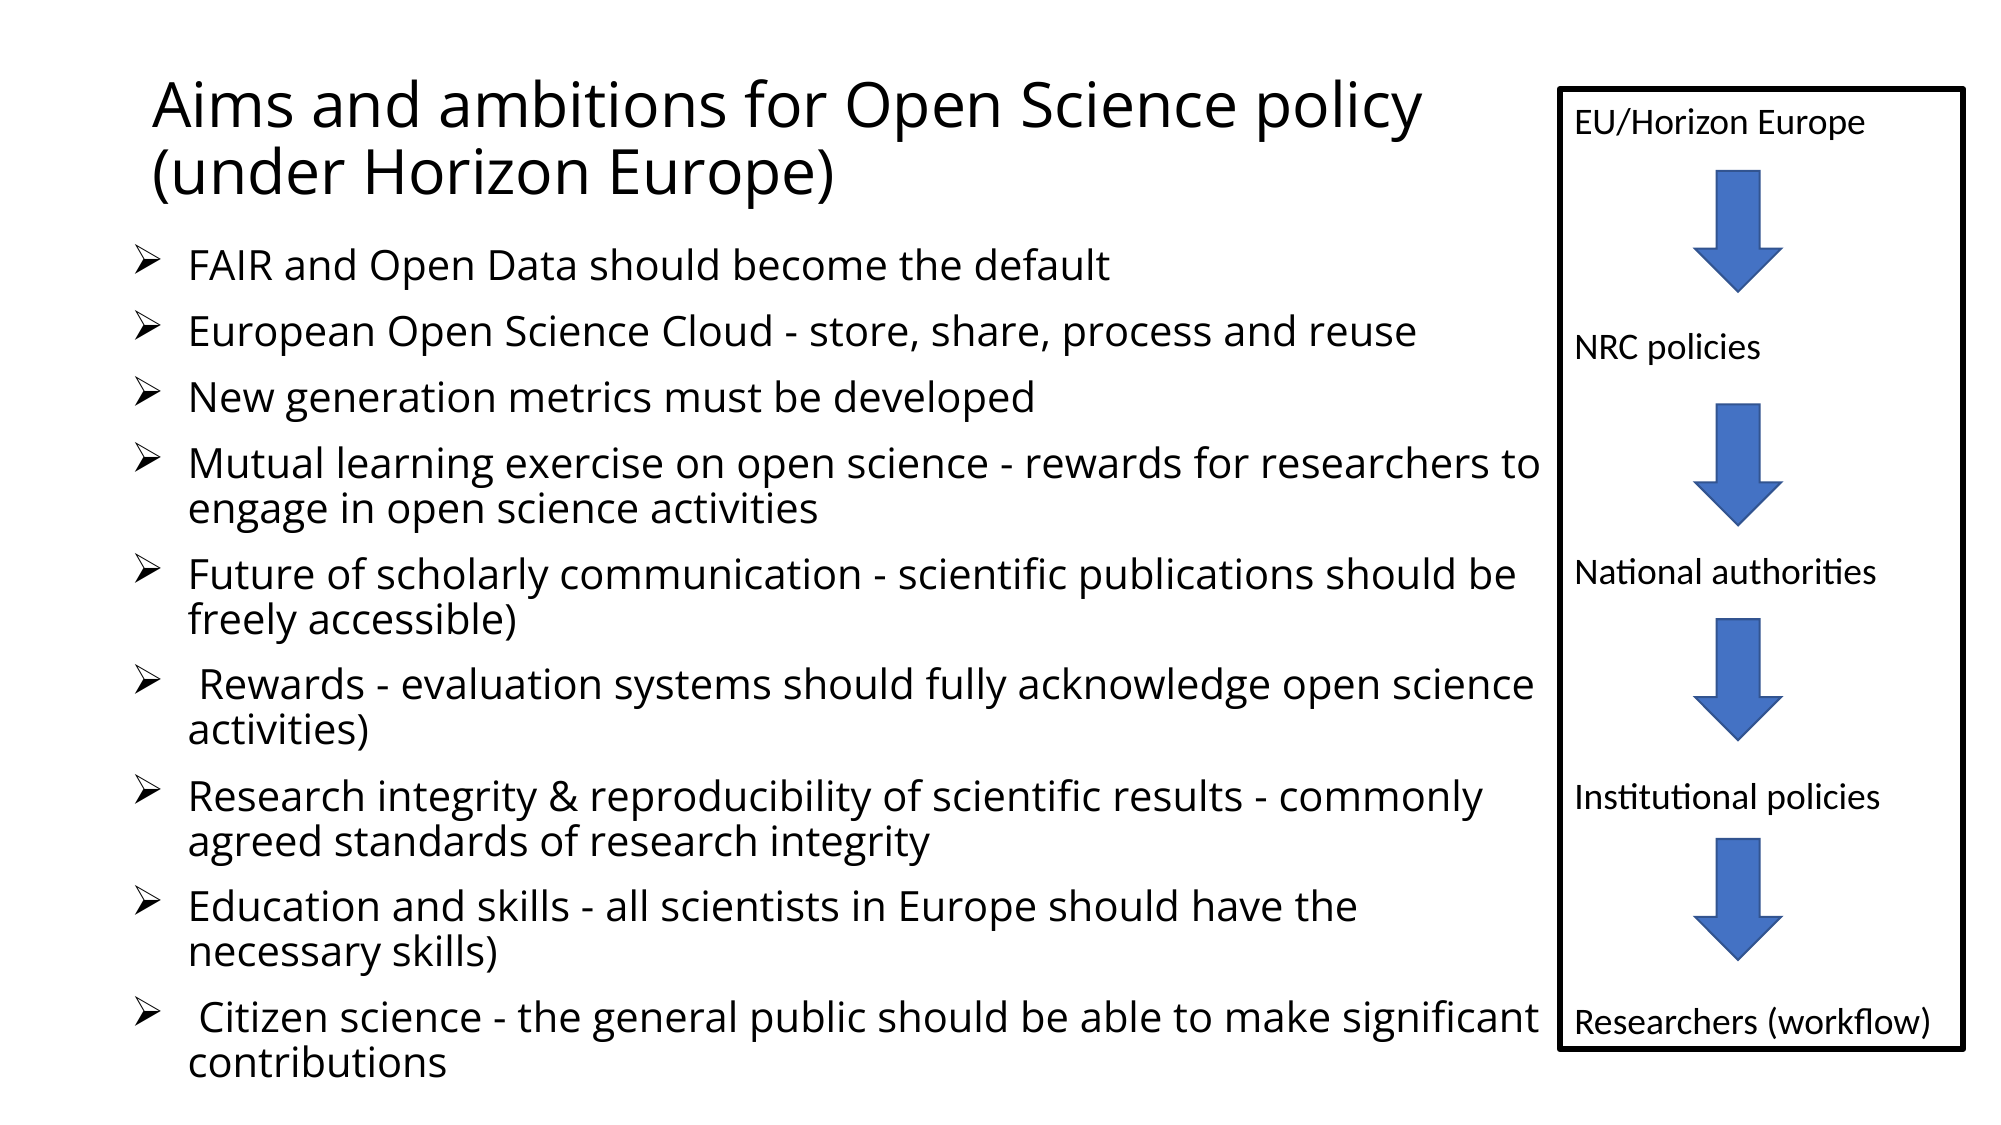

# Aims and ambitions for Open Science policy (under Horizon Europe)
EU/Horizon Europe

NRC policies

National authorities

Institutional policies

Researchers (workflow)

FAIR and Open Data should become the default
European Open Science Cloud - store, share, process and reuse
New generation metrics must be developed
Mutual learning exercise on open science - rewards for researchers to engage in open science activities
Future of scholarly communication - scientific publications should be freely accessible)
 Rewards - evaluation systems should fully acknowledge open science activities)
Research integrity & reproducibility of scientific results - commonly agreed standards of research integrity
Education and skills - all scientists in Europe should have the necessary skills)
 Citizen science - the general public should be able to make significant contributions